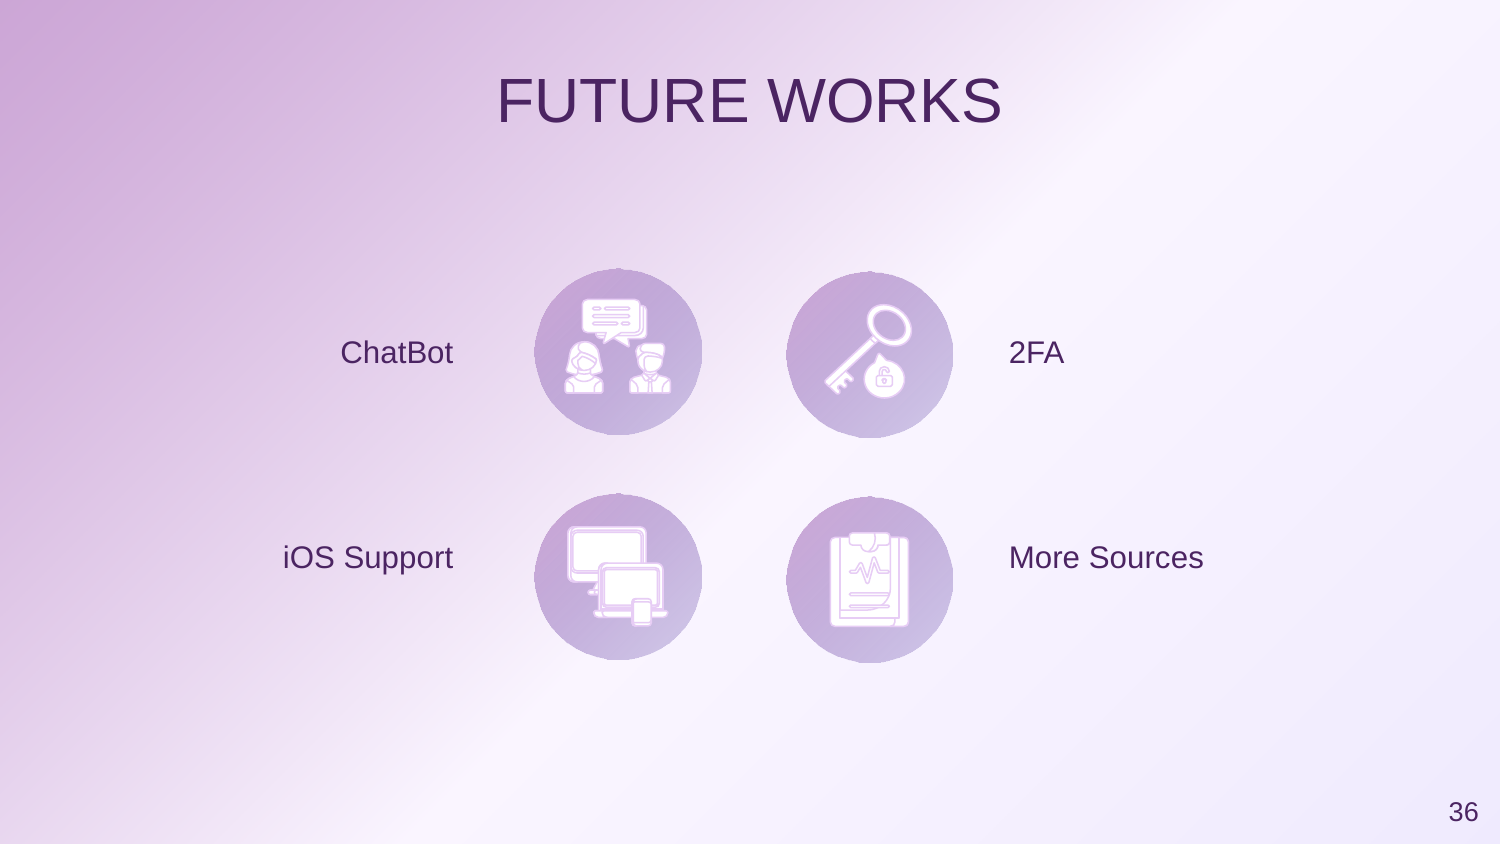

FUTURE WORKS

ChatBot
2FA

iOS Support
More Sources

36